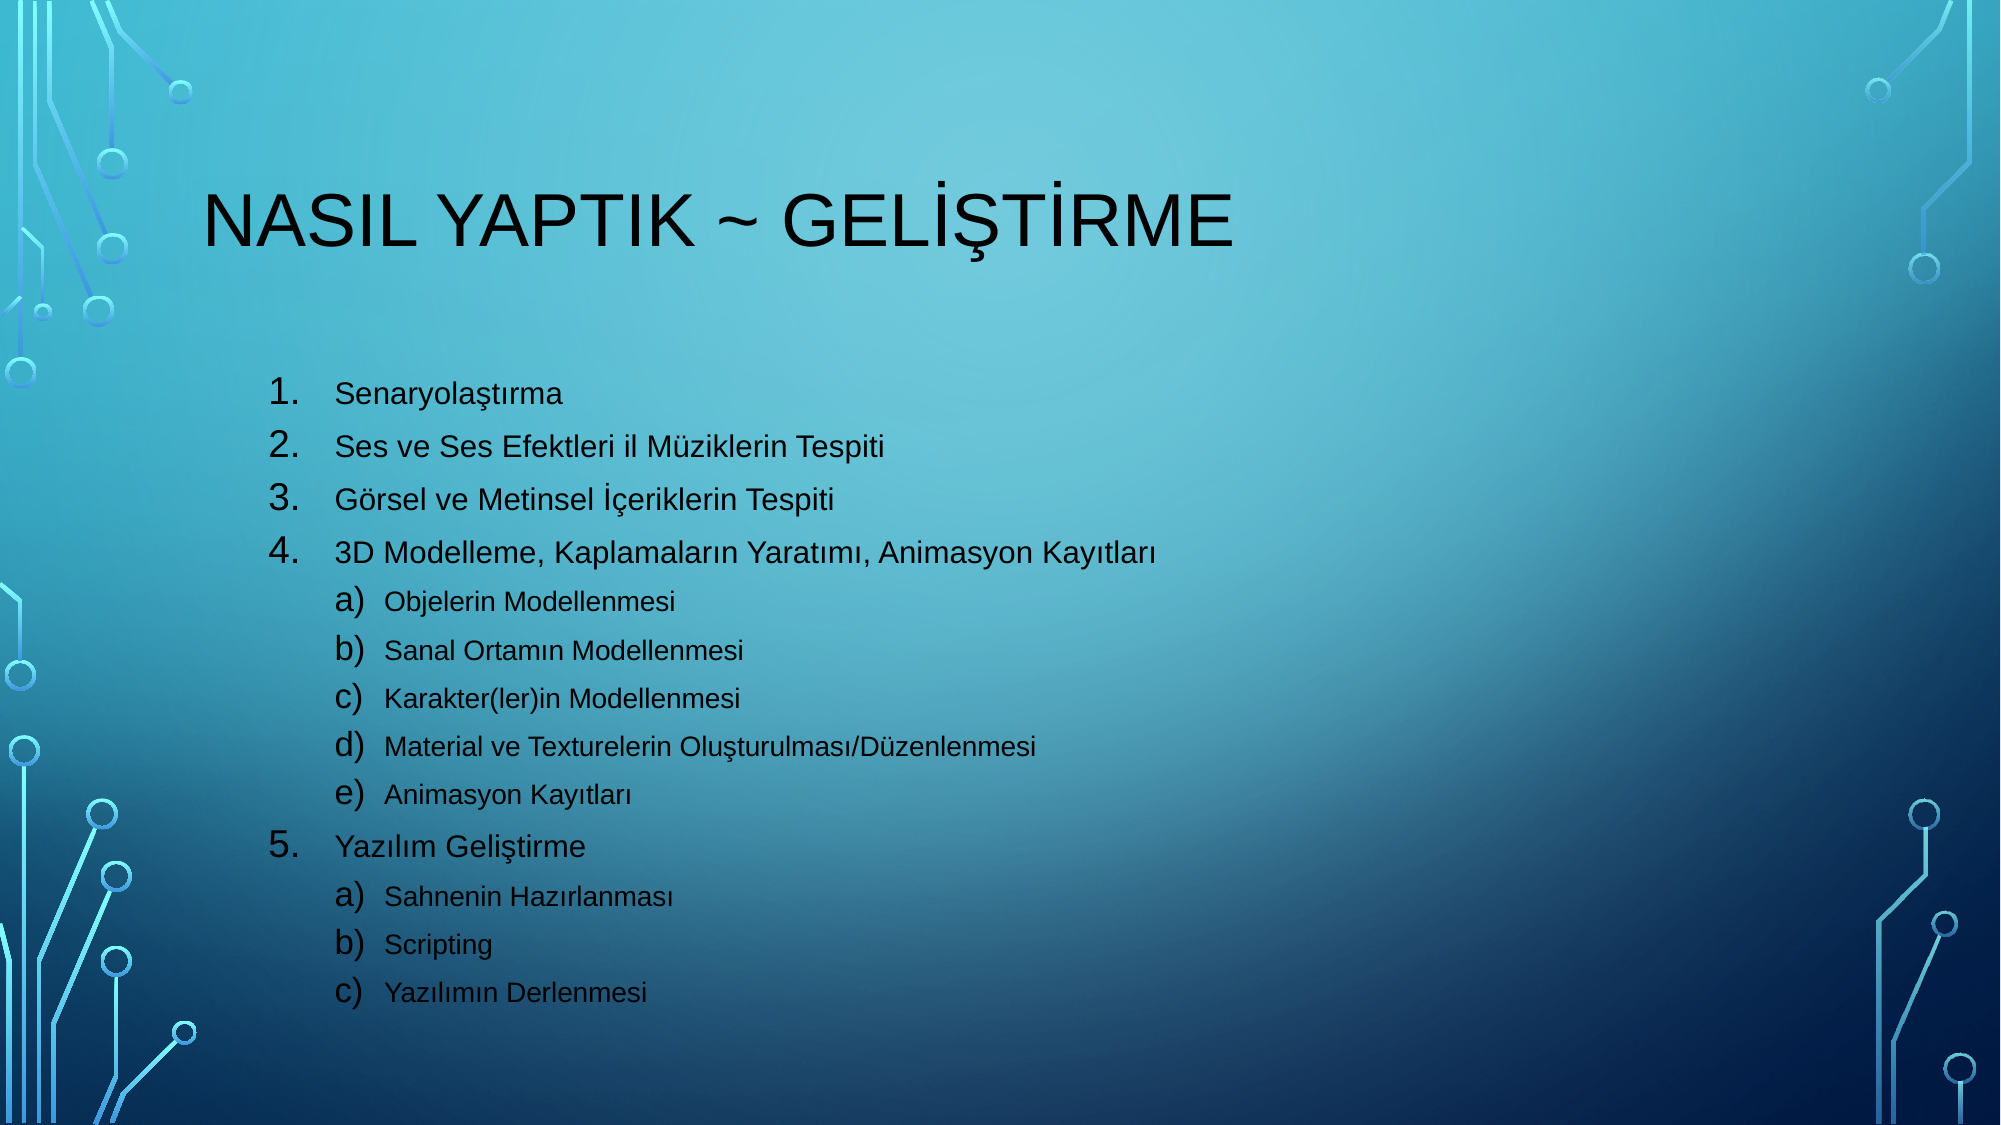

# Nasıl Yaptık ~ Geliştirme

Senaryolaştırma
Ses ve Ses Efektleri il Müziklerin Tespiti
Görsel ve Metinsel İçeriklerin Tespiti
3D Modelleme, Kaplamaların Yaratımı, Animasyon Kayıtları
Objelerin Modellenmesi
Sanal Ortamın Modellenmesi
Karakter(ler)in Modellenmesi
Material ve Texturelerin Oluşturulması/Düzenlenmesi
Animasyon Kayıtları
Yazılım Geliştirme
Sahnenin Hazırlanması
Scripting
Yazılımın Derlenmesi